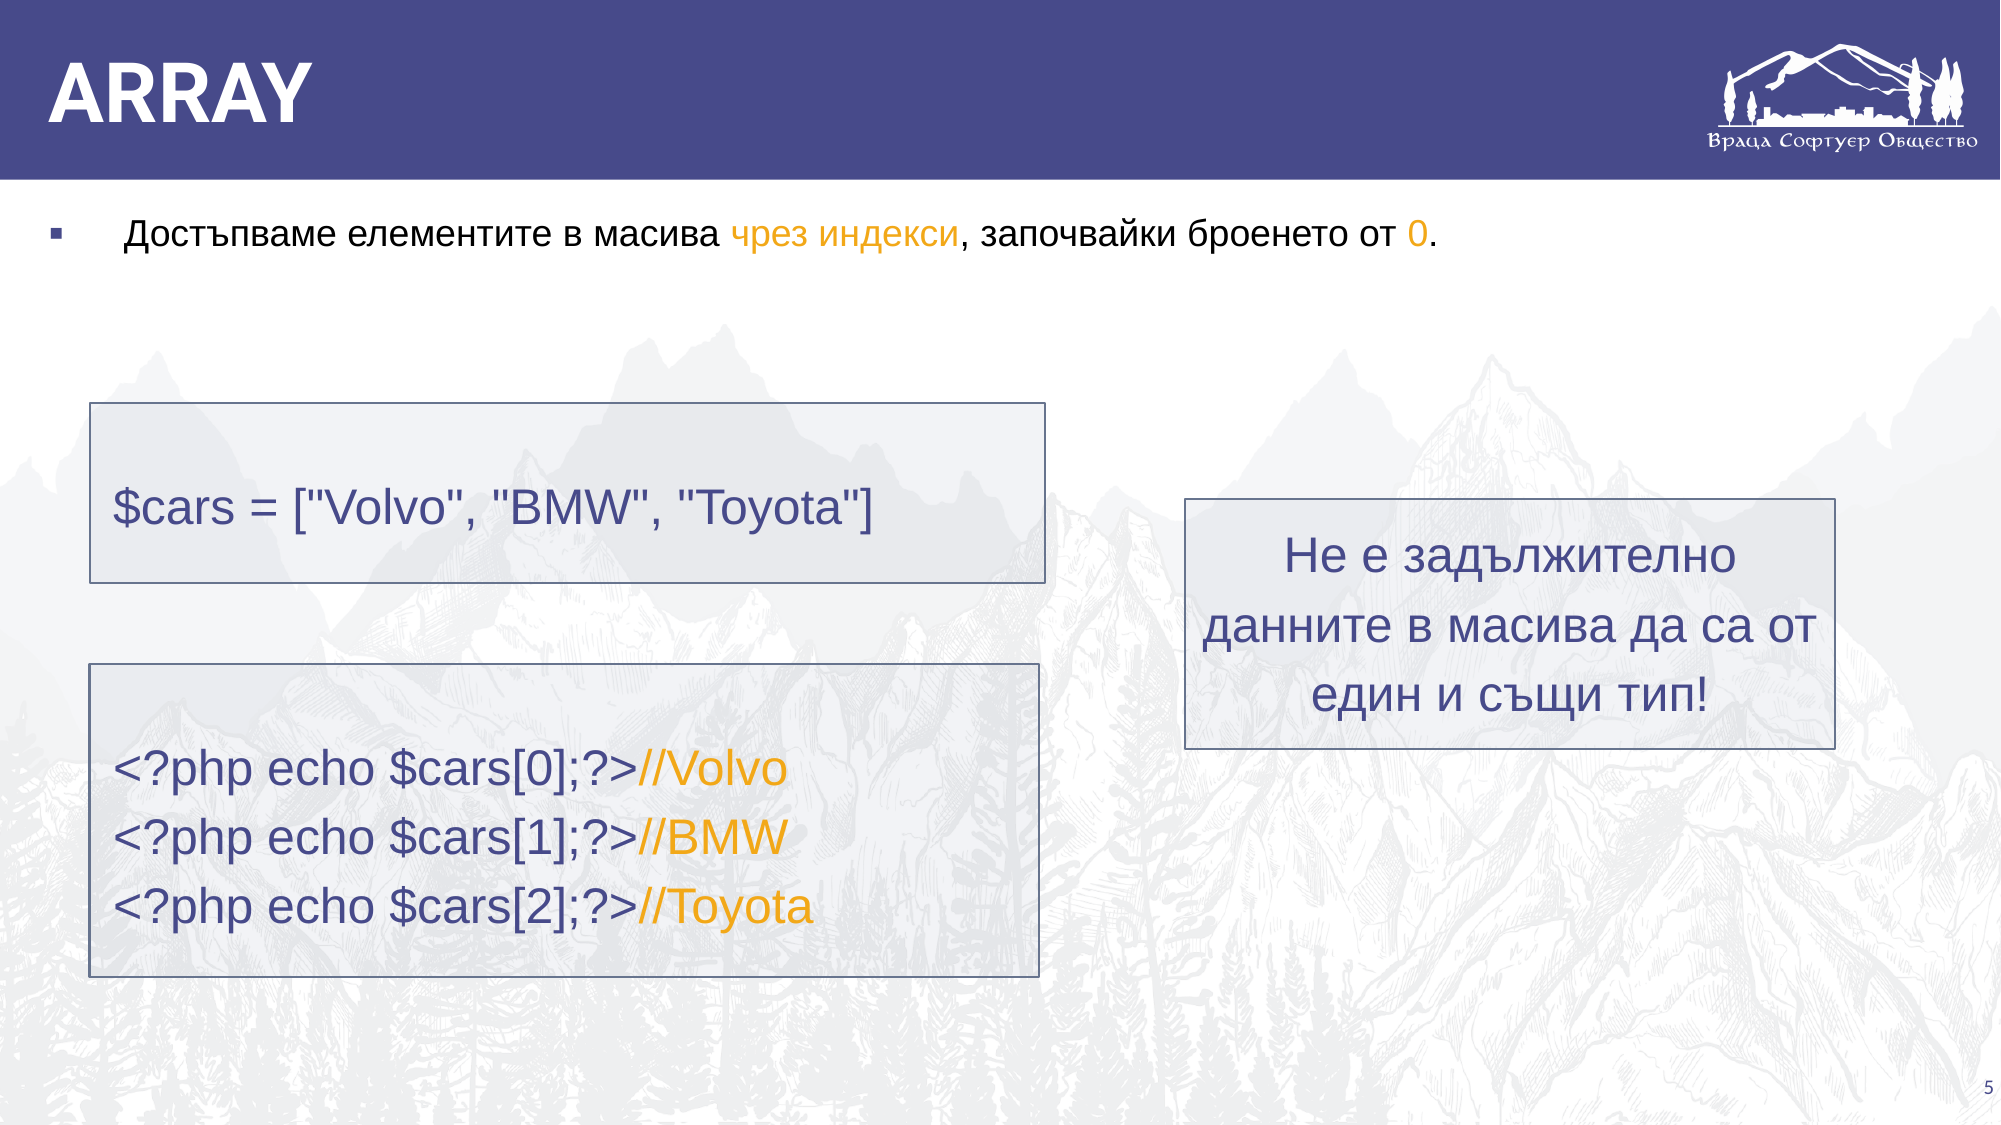

# ARRAY
Достъпваме елементите в масива чрез индекси, започвайки броенето от 0.

$cars = ["Volvo", "BMW", "Toyota"]

Не е задължително данните в масива да са от един и същи тип!

<?php echo $cars[0];?>//Volvo
<?php echo $cars[1];?>//BMW
<?php echo $cars[2];?>//Toyota

5